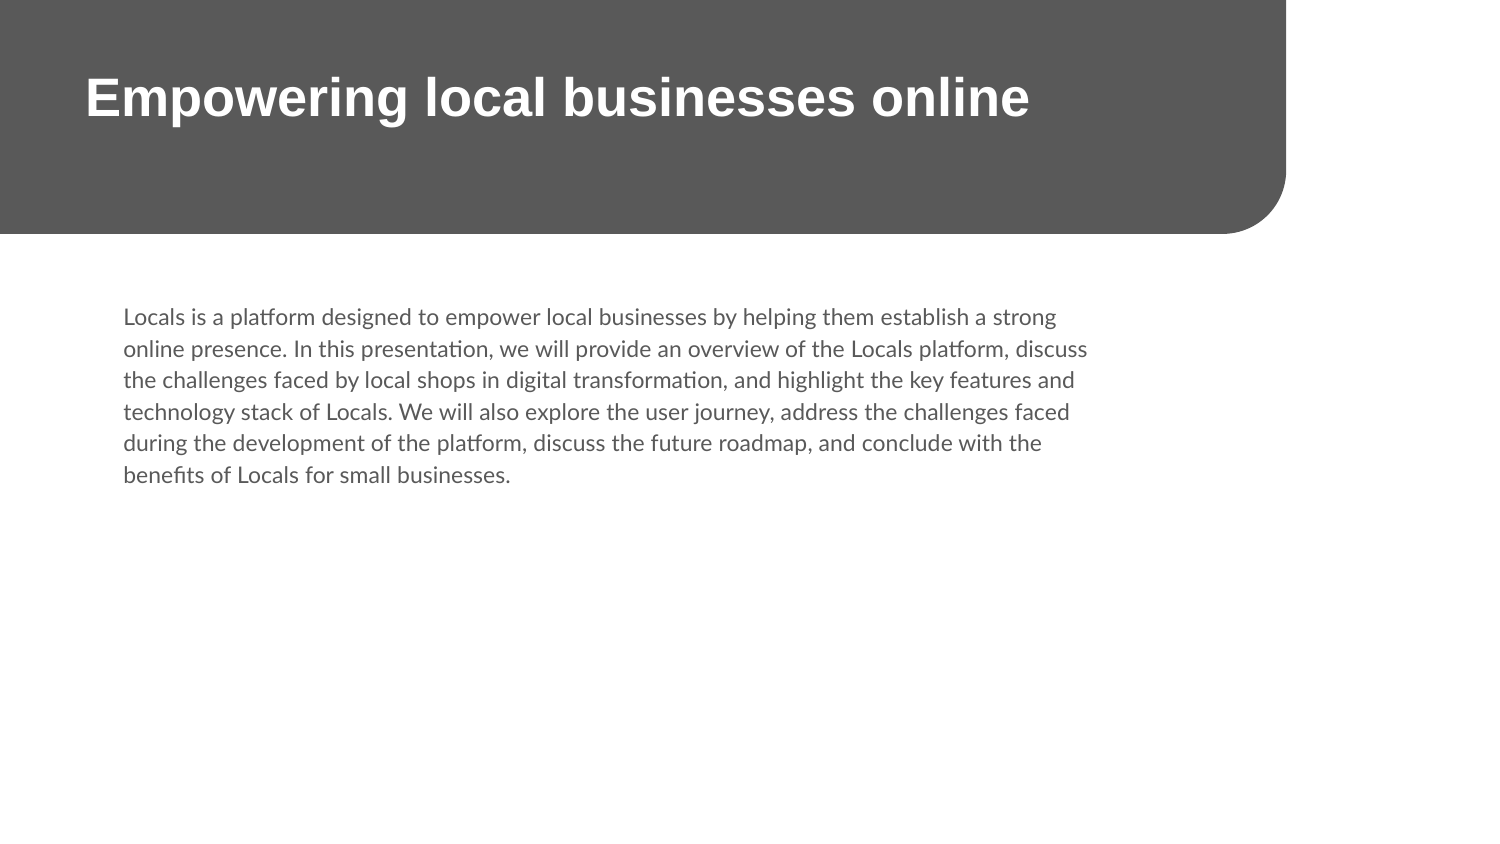

# Empowering local businesses online
Locals is a platform designed to empower local businesses by helping them establish a strong online presence. In this presentation, we will provide an overview of the Locals platform, discuss the challenges faced by local shops in digital transformation, and highlight the key features and technology stack of Locals. We will also explore the user journey, address the challenges faced during the development of the platform, discuss the future roadmap, and conclude with the benefits of Locals for small businesses.